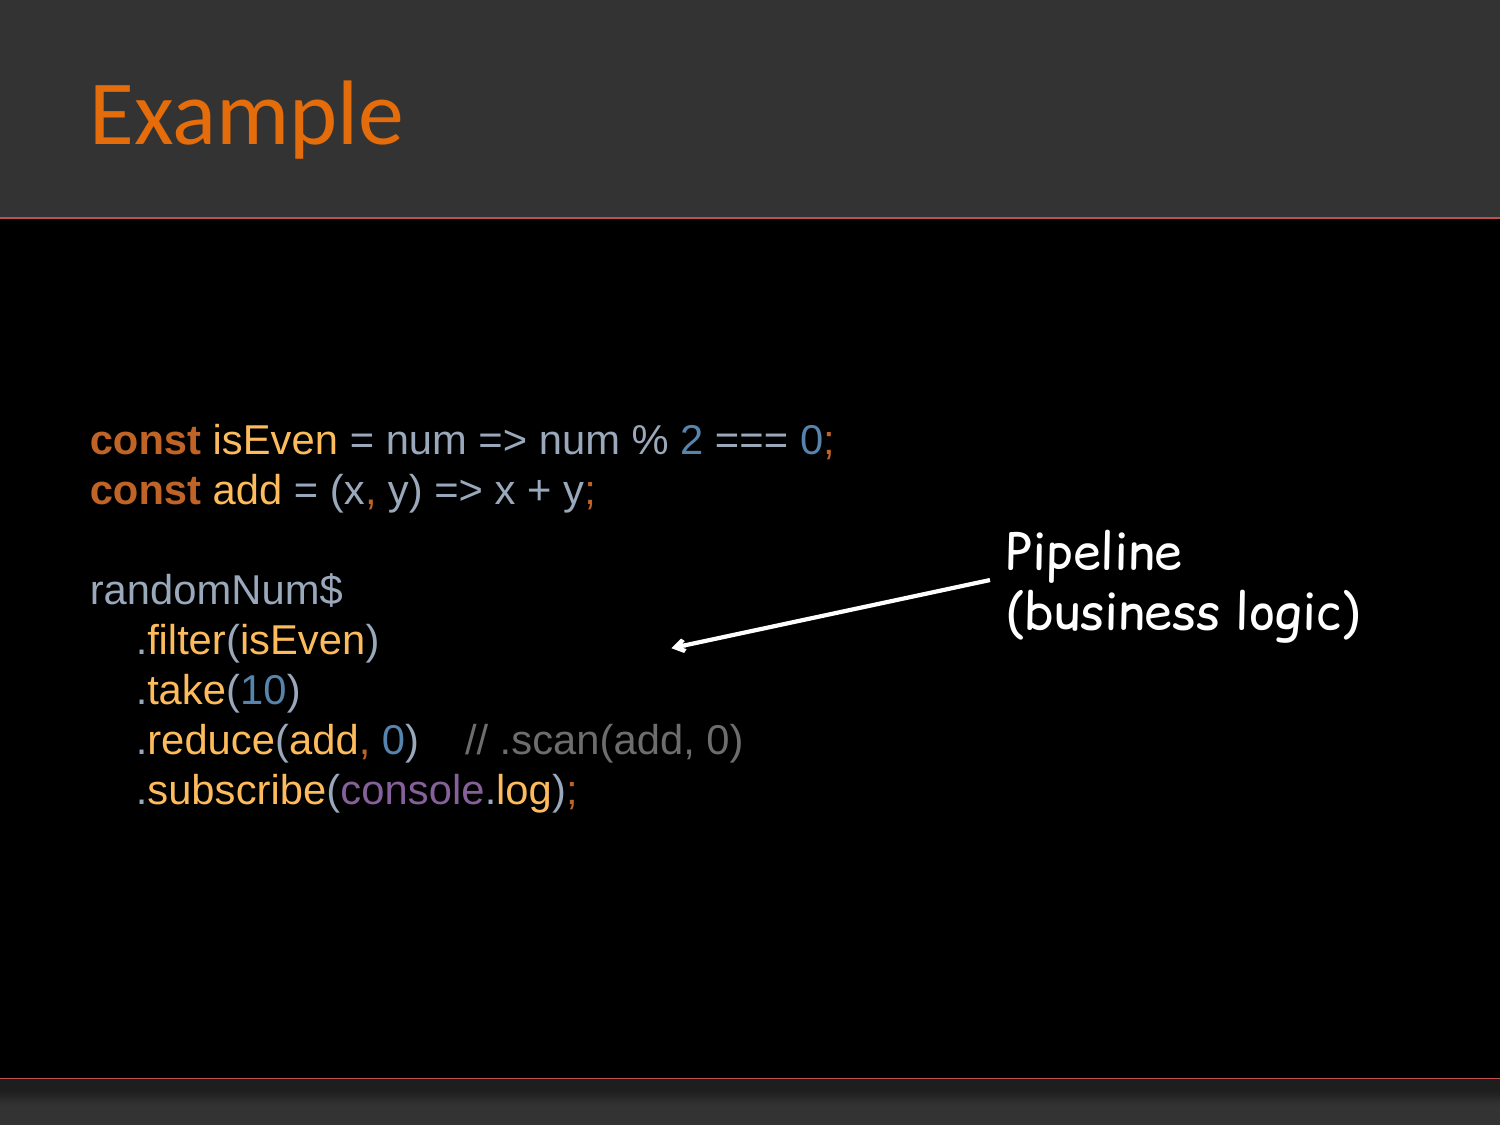

Example

const isEven = num => num % 2 === 0;
const add = (x, y) => x + y;

randomNum$
    .filter(isEven)
    .take(10)
    .reduce(add, 0)    // .scan(add, 0)
    .subscribe(console.log);
Pipeline
(business logic)